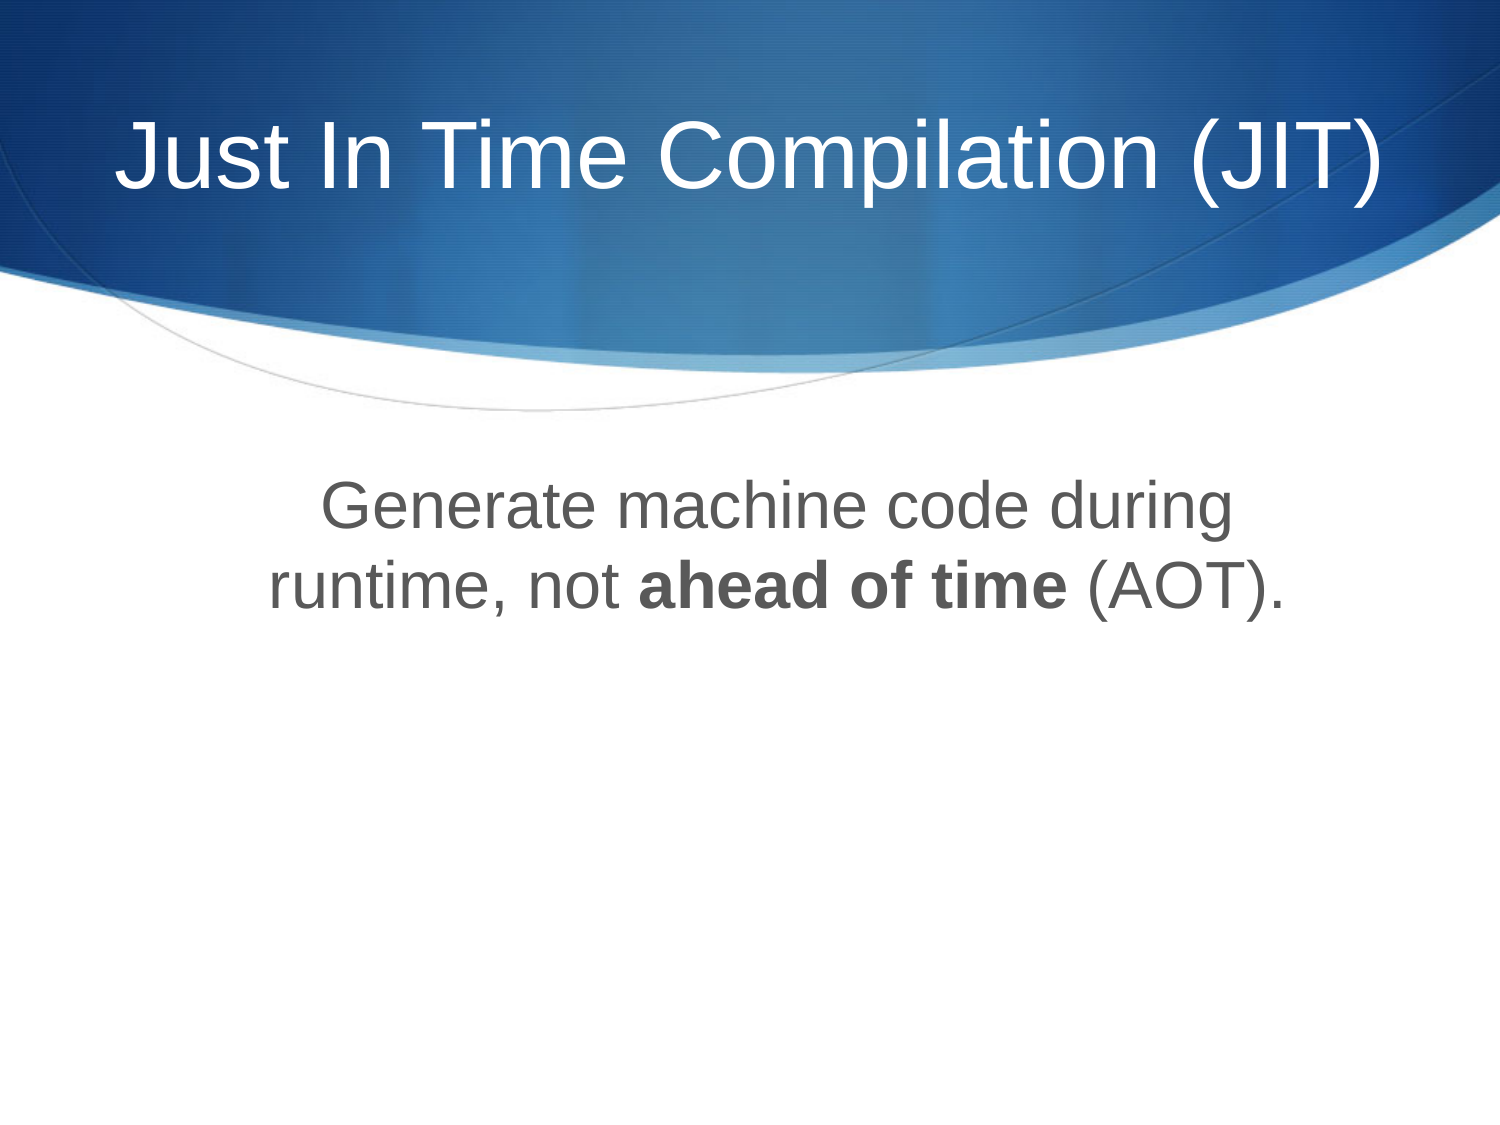

Just In Time Compilation (JIT)
Generate machine code during runtime, not ahead of time (AOT).